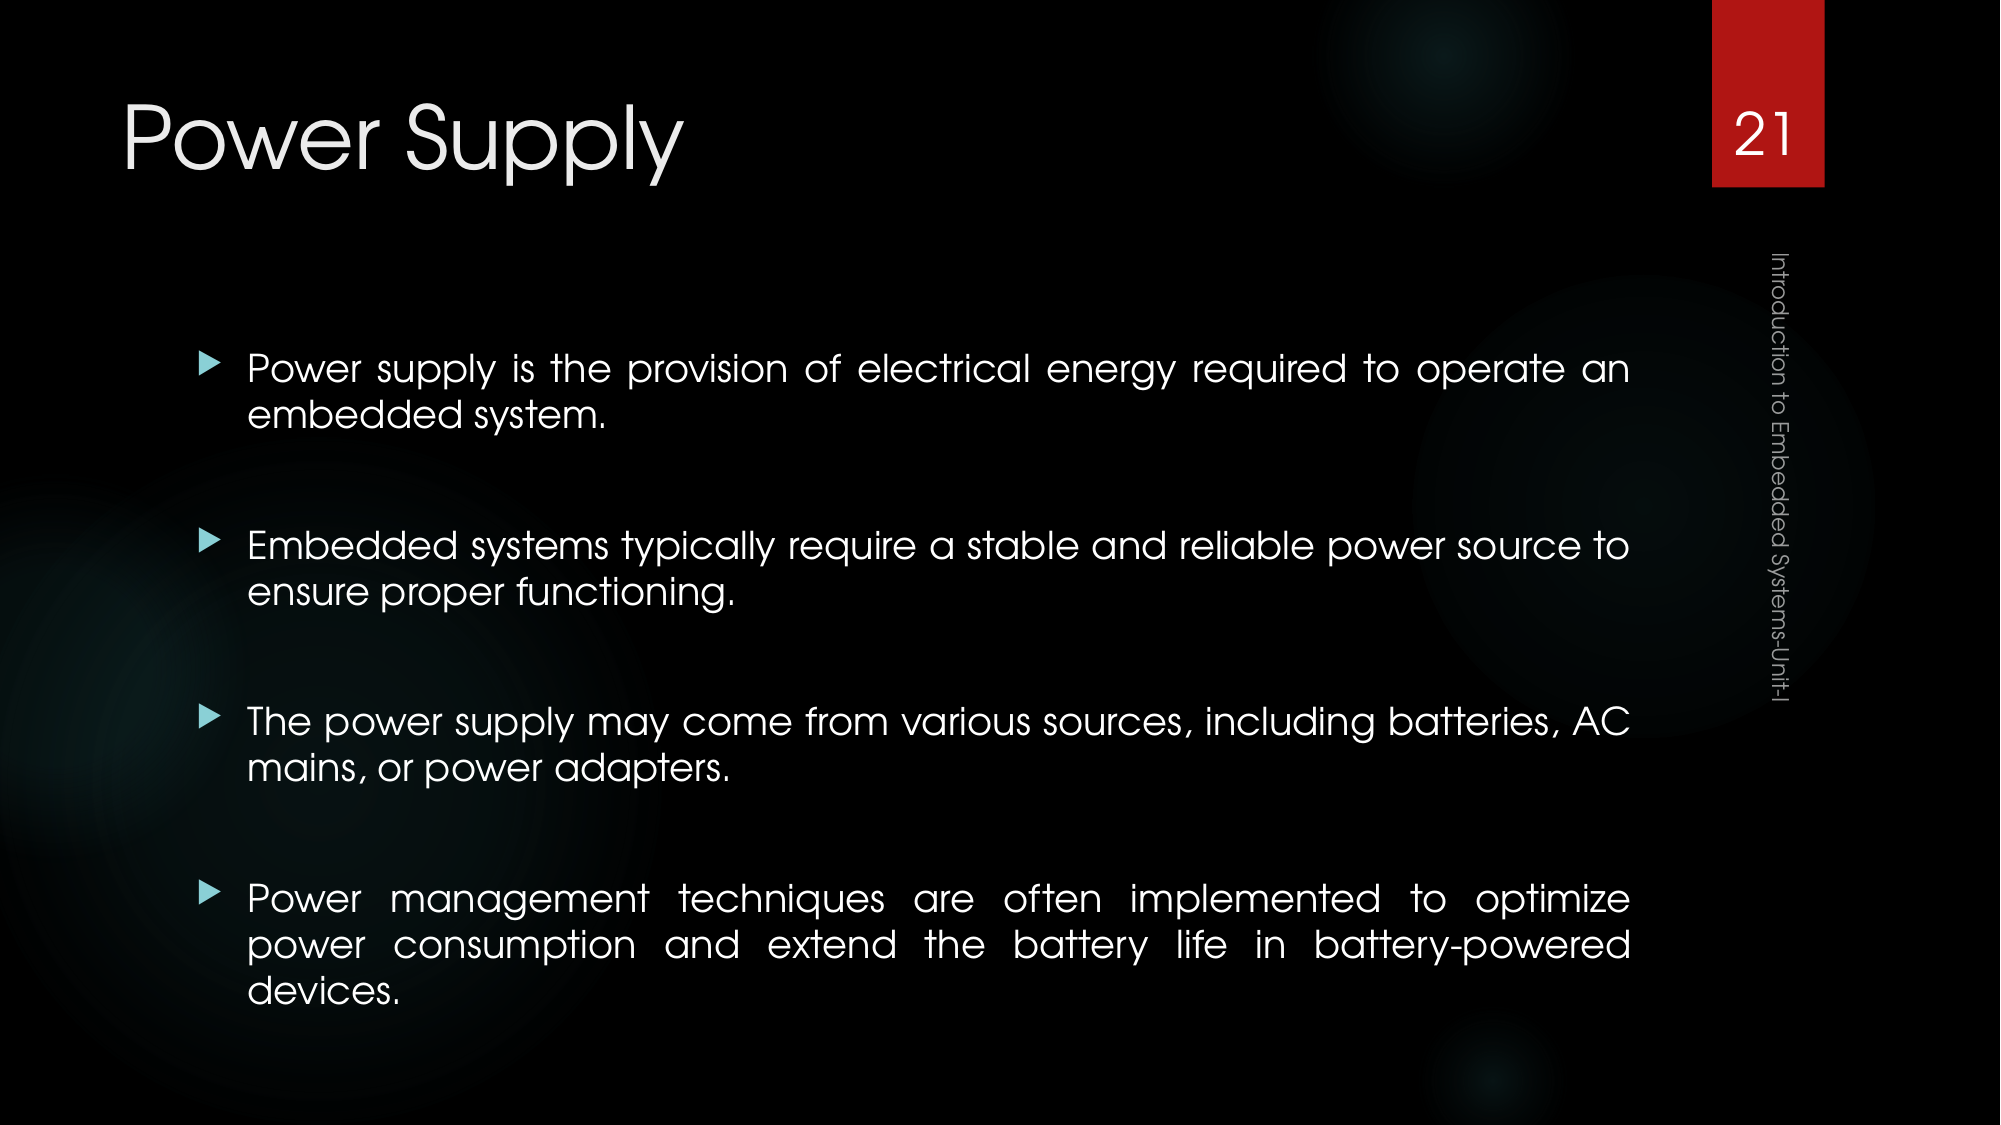

21
# Power Supply
Power supply is the provision of electrical energy required to operate an embedded system.

Embedded systems typically require a stable and reliable power source to ensure proper functioning.

The power supply may come from various sources, including batteries, AC mains, or power adapters.

Power management techniques are often implemented to optimize power consumption and extend the battery life in battery-powered devices.
Introduction to Embedded Systems-Unit-I